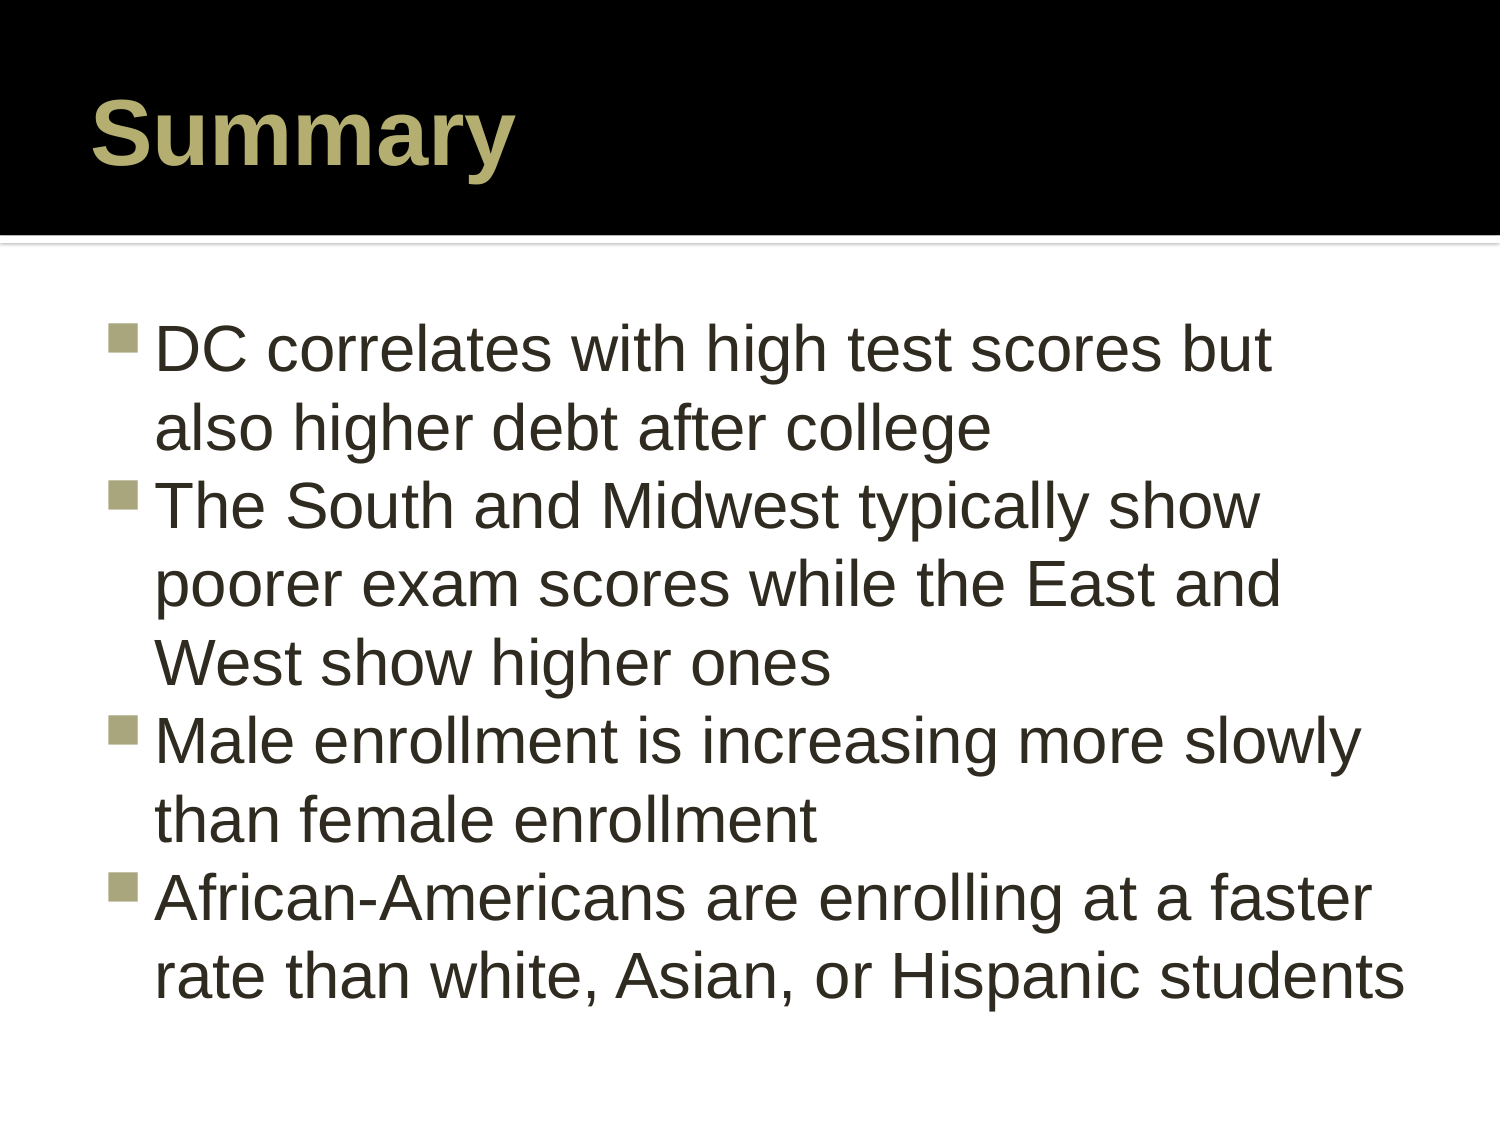

# Summary
DC correlates with high test scores but also higher debt after college
The South and Midwest typically show poorer exam scores while the East and West show higher ones
Male enrollment is increasing more slowly than female enrollment
African-Americans are enrolling at a faster rate than white, Asian, or Hispanic students